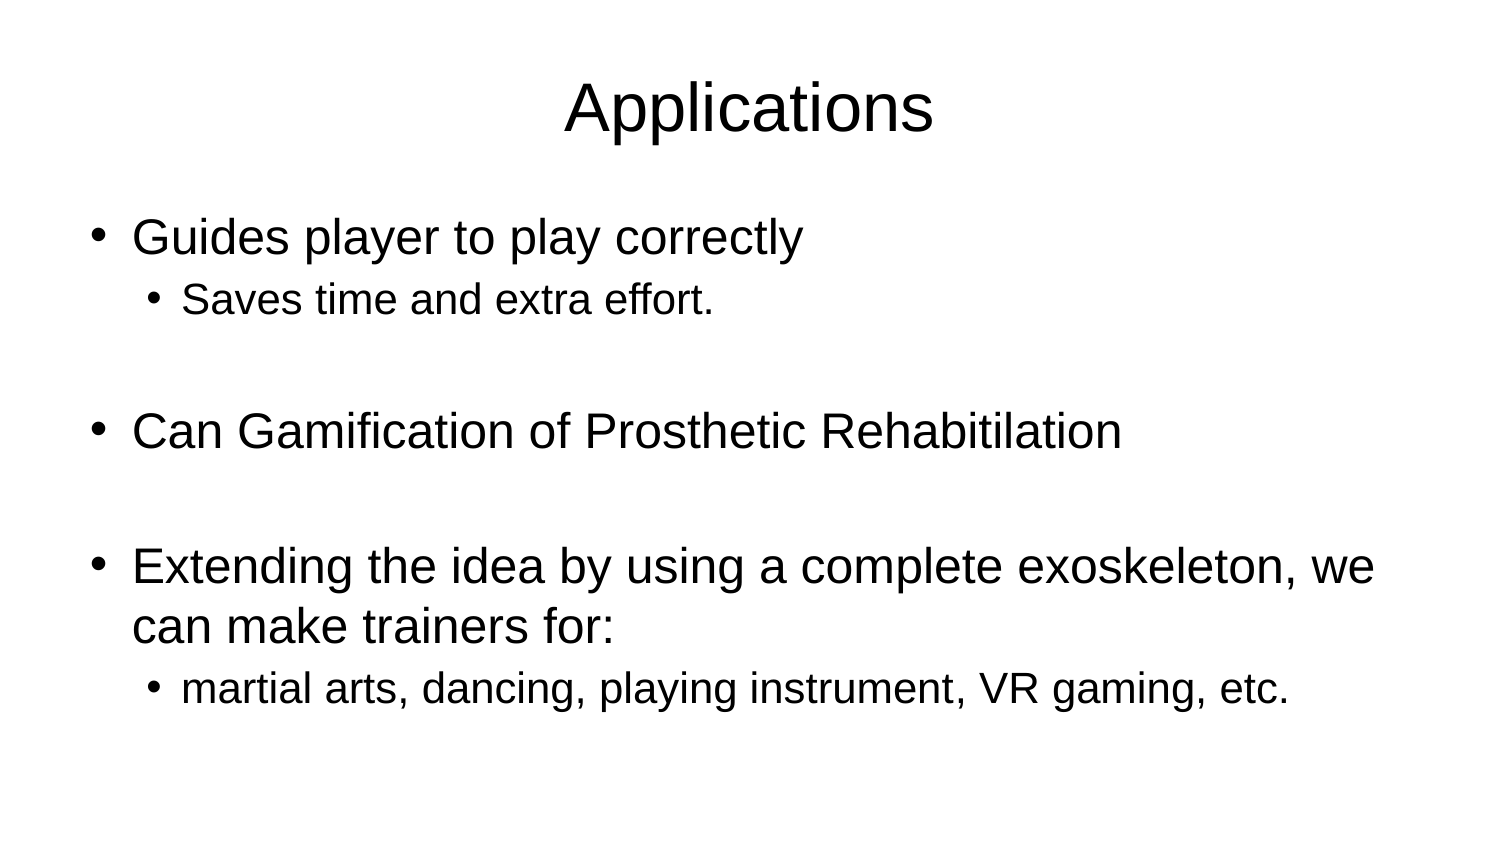

# Applications
Guides player to play correctly
Saves time and extra effort.

Can Gamification of Prosthetic Rehabitilation

Extending the idea by using a complete exoskeleton, we can make trainers for:
martial arts, dancing, playing instrument, VR gaming, etc.